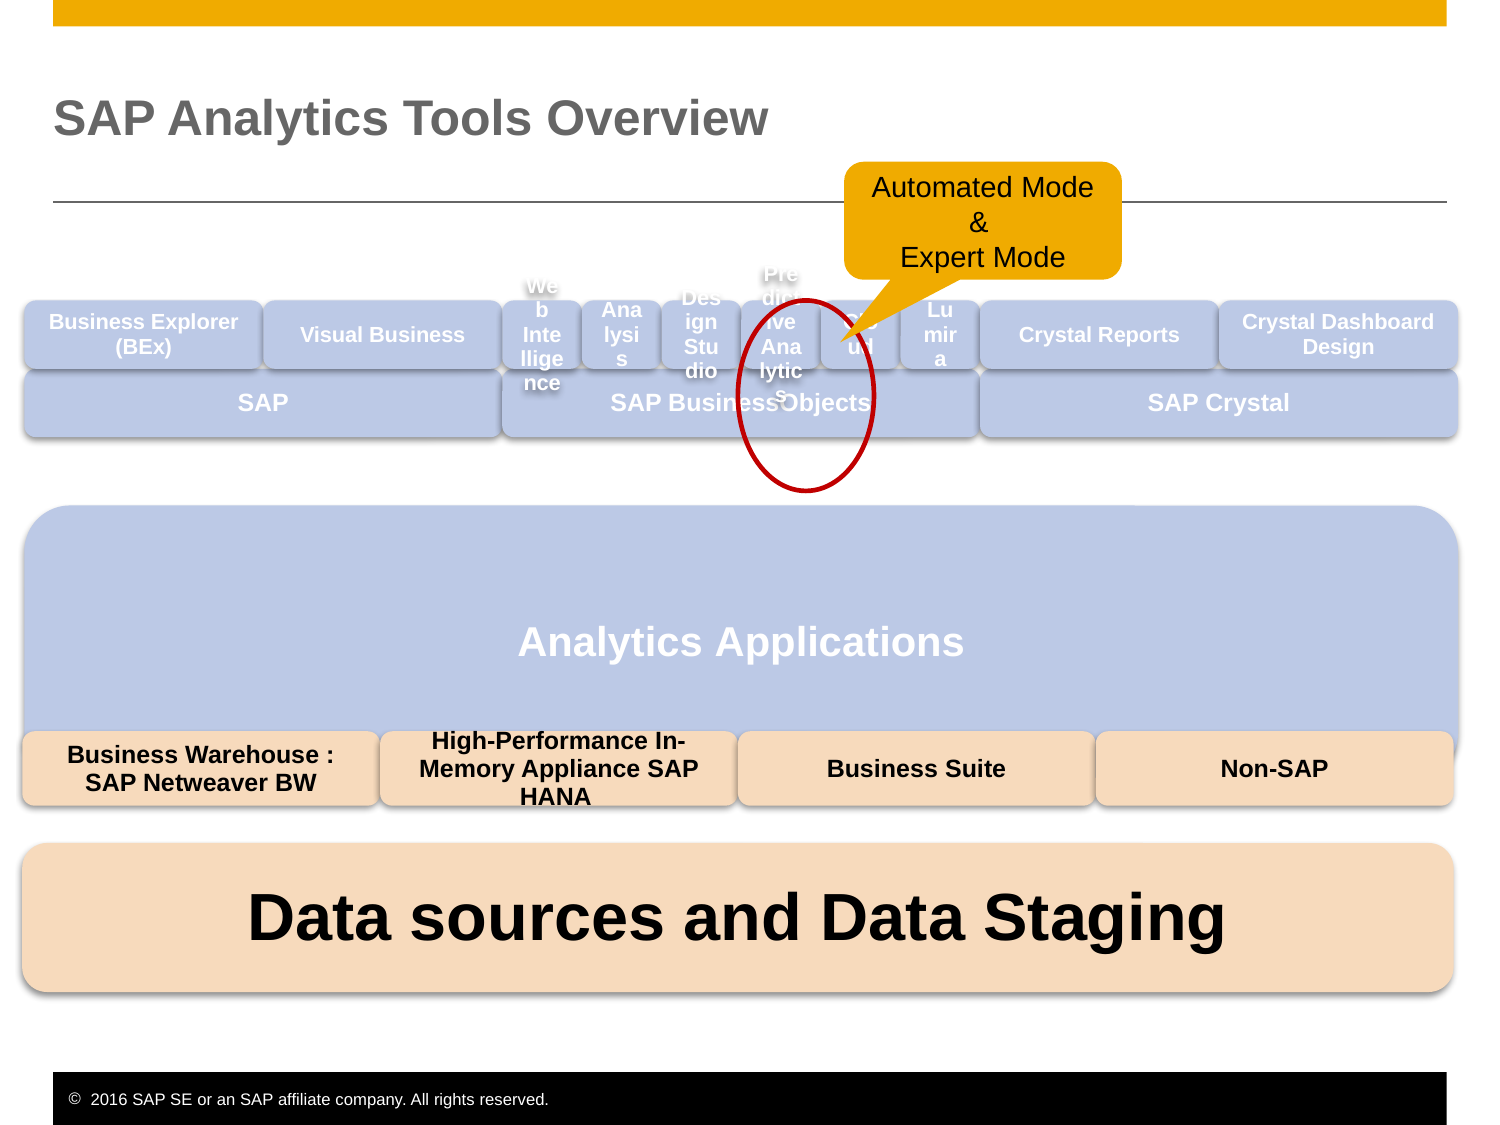

# SAP Analytics Tools Overview
Automated Mode
&
Expert Mode
SAP
SAP Crystal
Web Intelligence
Design Studio
Crystal Reports
Crystal Dashboard Design
Lumira
Analytics Applications
SAP BusinessObjects
Business Explorer (BEx)
Visual Business

Data sources and Data Staging
Business Warehouse : SAP Netweaver BW
High-Performance In-Memory Appliance SAP HANA
Business Suite
Non-SAP